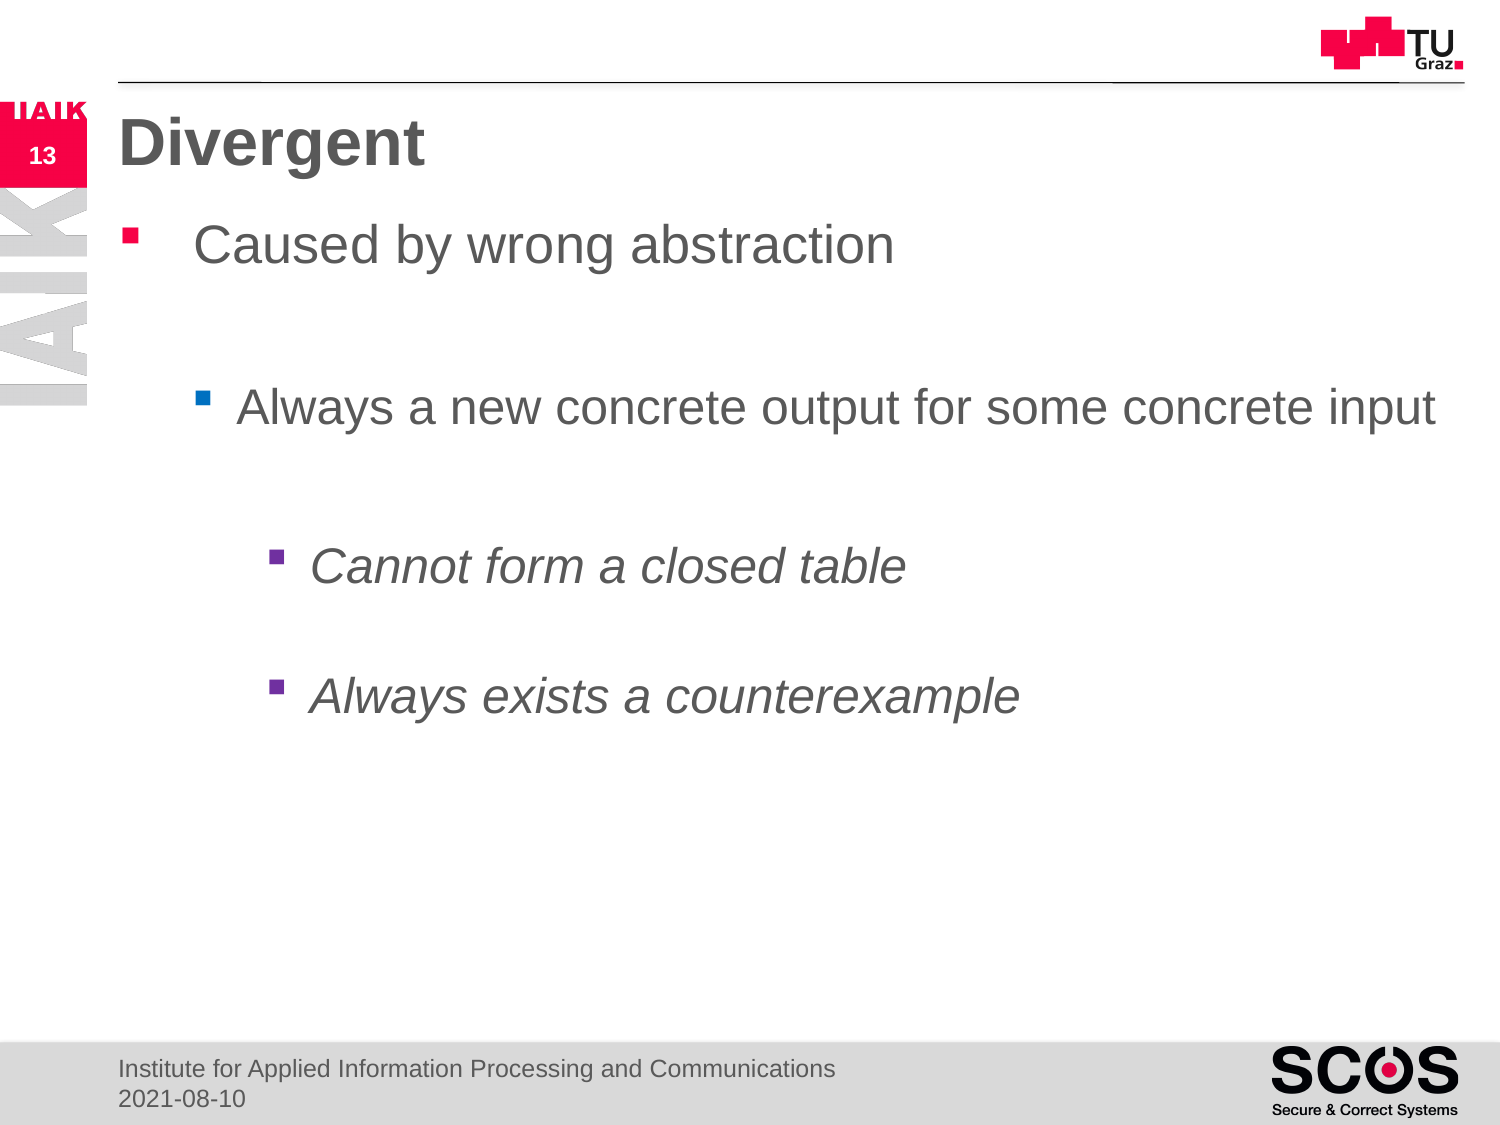

# Divergent
13
Caused by wrong abstraction

Always a new concrete output for some concrete input

Cannot form a closed table
Always exists a counterexample
Institute for Applied Information Processing and Communications
2021-08-10